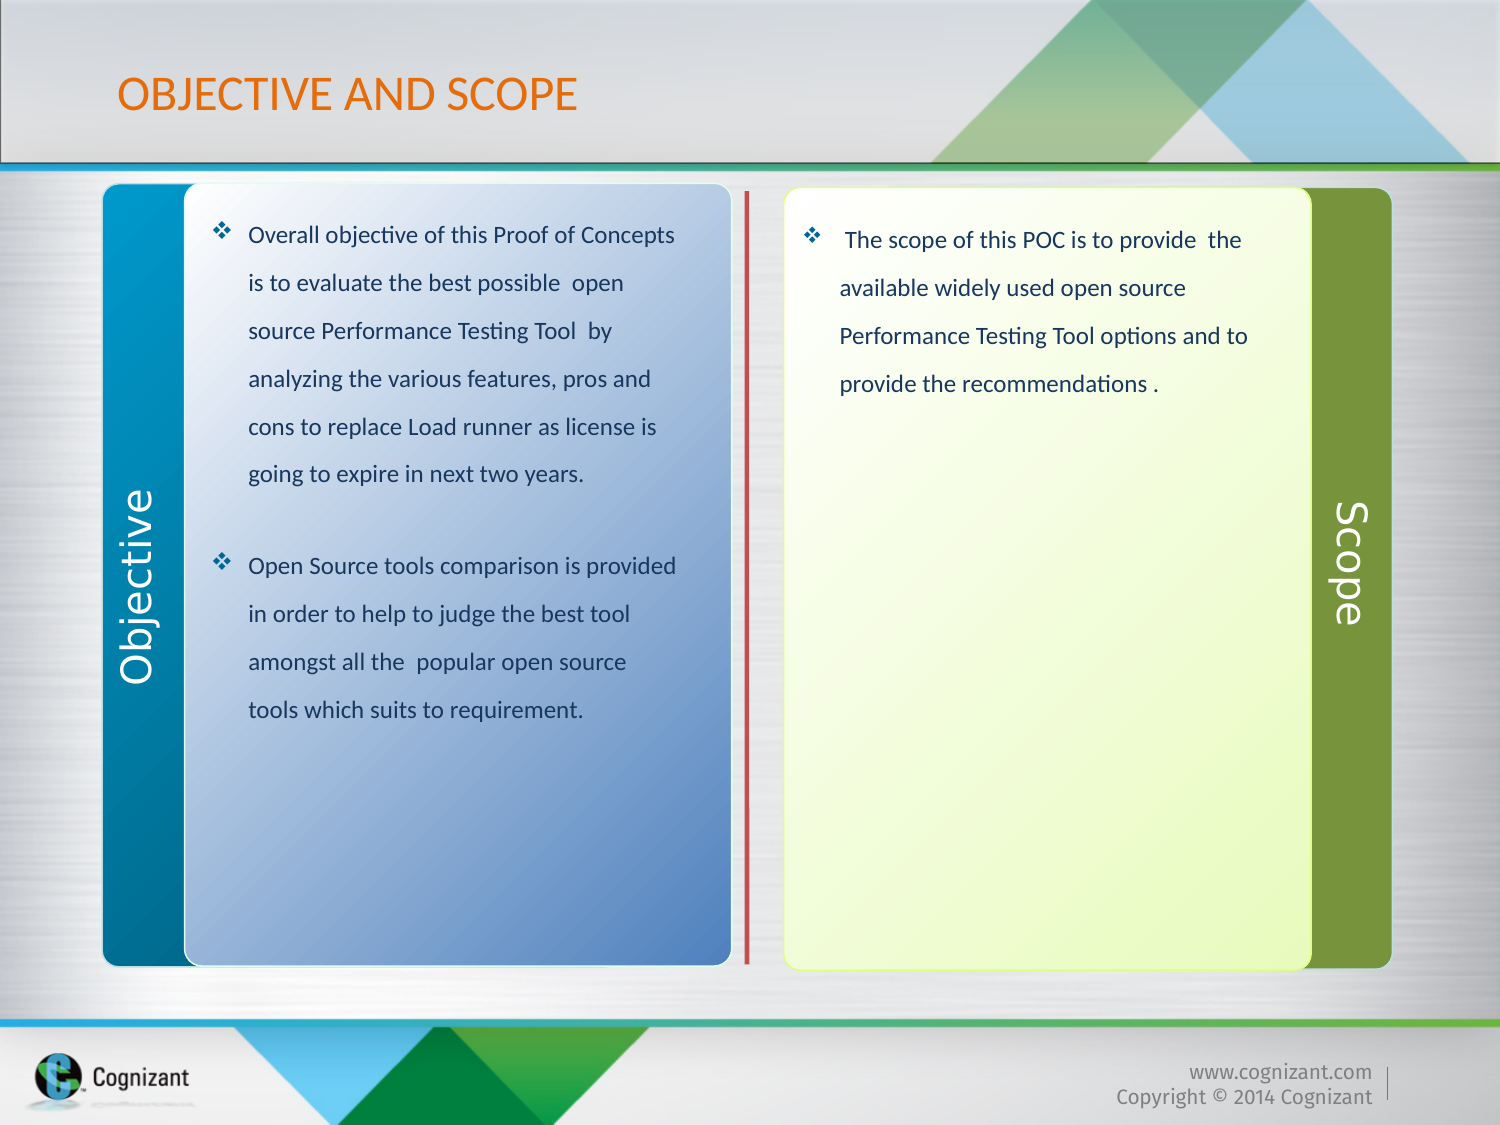

# Objective and Scope

Objective

Overall objective of this Proof of Concepts is to evaluate the best possible  open source Performance Testing Tool  by analyzing the various features, pros and cons to replace Load runner as license is going to expire in next two years.

Open Source tools comparison is provided in order to help to judge the best tool amongst all the  popular open source tools which suits to requirement.

 The scope of this POC is to provide  the available widely used open source Performance Testing Tool options and to provide the recommendations .

Scope
Objective